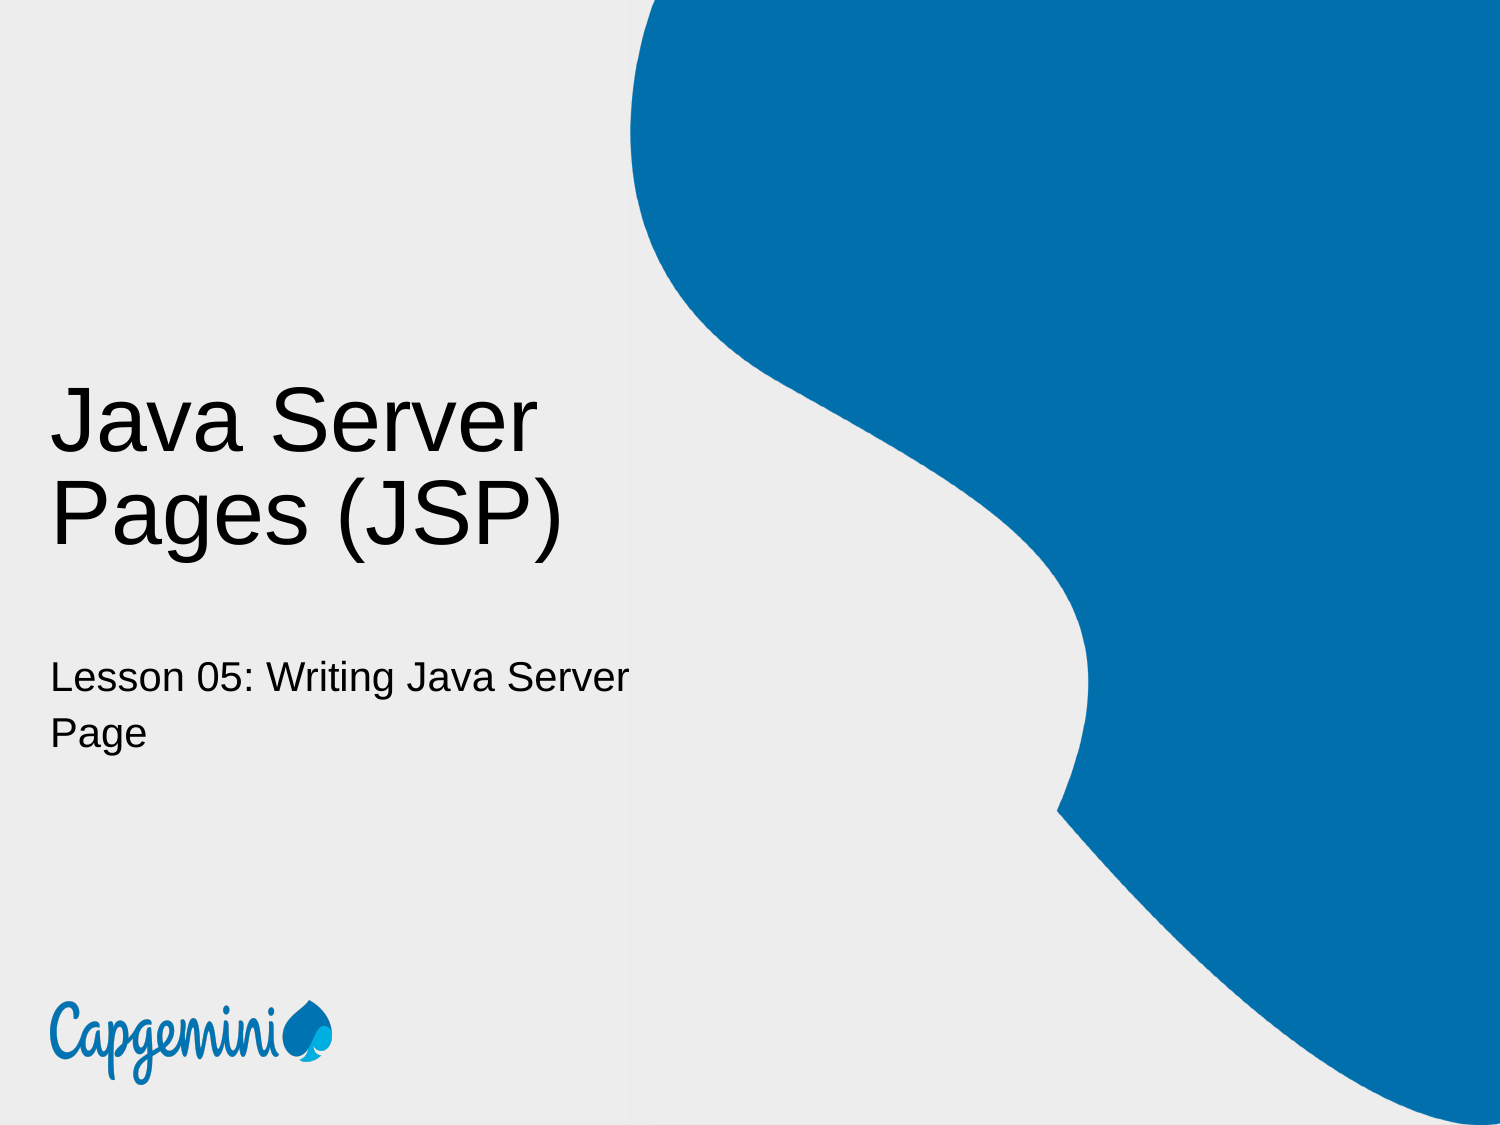

# Java Server Pages (JSP)

Lesson 05: Writing Java Server

Page